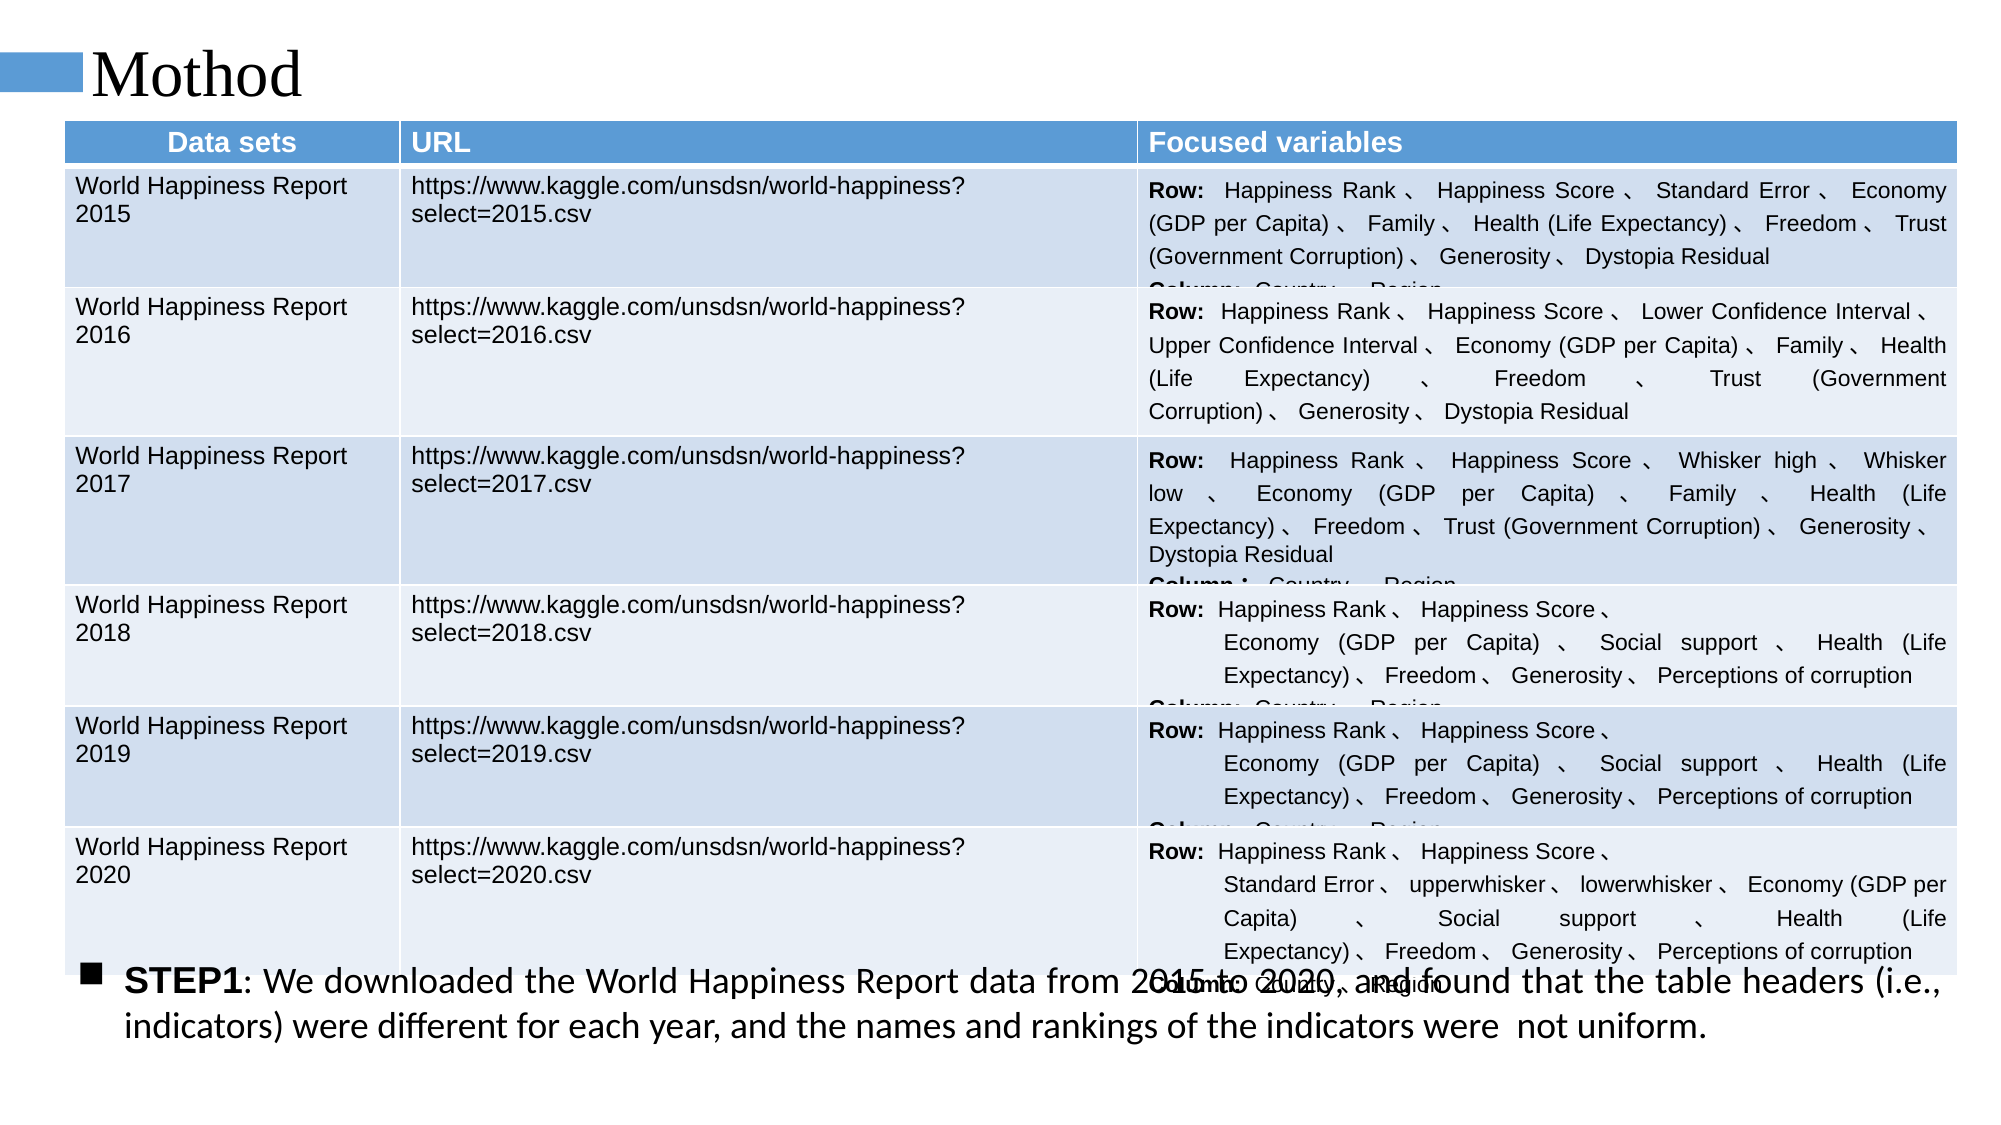

Mothod

| Data sets | URL | Focused variables |
| --- | --- | --- |
| World Happiness Report 2015 | https://www.kaggle.com/unsdsn/world-happiness?select=2015.csv | Row: Happiness Rank、Happiness Score、Standard Error、Economy (GDP per Capita)、Family、Health (Life Expectancy)、Freedom、Trust (Government Corruption)、Generosity、Dystopia Residual Column: Country、Region |
| World Happiness Report 2016 | https://www.kaggle.com/unsdsn/world-happiness?select=2016.csv | Row: Happiness Rank、Happiness Score、Lower Confidence Interval、Upper Confidence Interval、Economy (GDP per Capita)、Family、Health (Life Expectancy)、Freedom、Trust (Government Corruption)、Generosity、Dystopia Residual Column: Country、Region |
| World Happiness Report 2017 | https://www.kaggle.com/unsdsn/world-happiness?select=2017.csv | Row: Happiness Rank、Happiness Score、Whisker high、Whisker low、Economy (GDP per Capita)、Family、Health (Life Expectancy)、Freedom、Trust (Government Corruption)、Generosity、Dystopia Residual Column：Country、Region |
| World Happiness Report 2018 | https://www.kaggle.com/unsdsn/world-happiness?select=2018.csv | Row: Happiness Rank、Happiness Score、 Economy (GDP per Capita)、Social support、Health (Life Expectancy)、Freedom、Generosity、Perceptions of corruption Column: Country、Region |
| World Happiness Report 2019 | https://www.kaggle.com/unsdsn/world-happiness?select=2019.csv | Row: Happiness Rank、Happiness Score、 Economy (GDP per Capita)、Social support、Health (Life Expectancy)、Freedom、Generosity、Perceptions of corruption Column: Country、Region |
| World Happiness Report 2020 | https://www.kaggle.com/unsdsn/world-happiness?select=2020.csv | Row: Happiness Rank、Happiness Score、 Standard Error、upperwhisker、lowerwhisker、Economy (GDP per Capita)、Social support、Health (Life Expectancy)、Freedom、Generosity、Perceptions of corruption Column: Country、Region |
STEP1: We downloaded the World Happiness Report data from 2015 to 2020, and found that the table headers (i.e., indicators) were different for each year, and the names and rankings of the indicators were  not uniform.